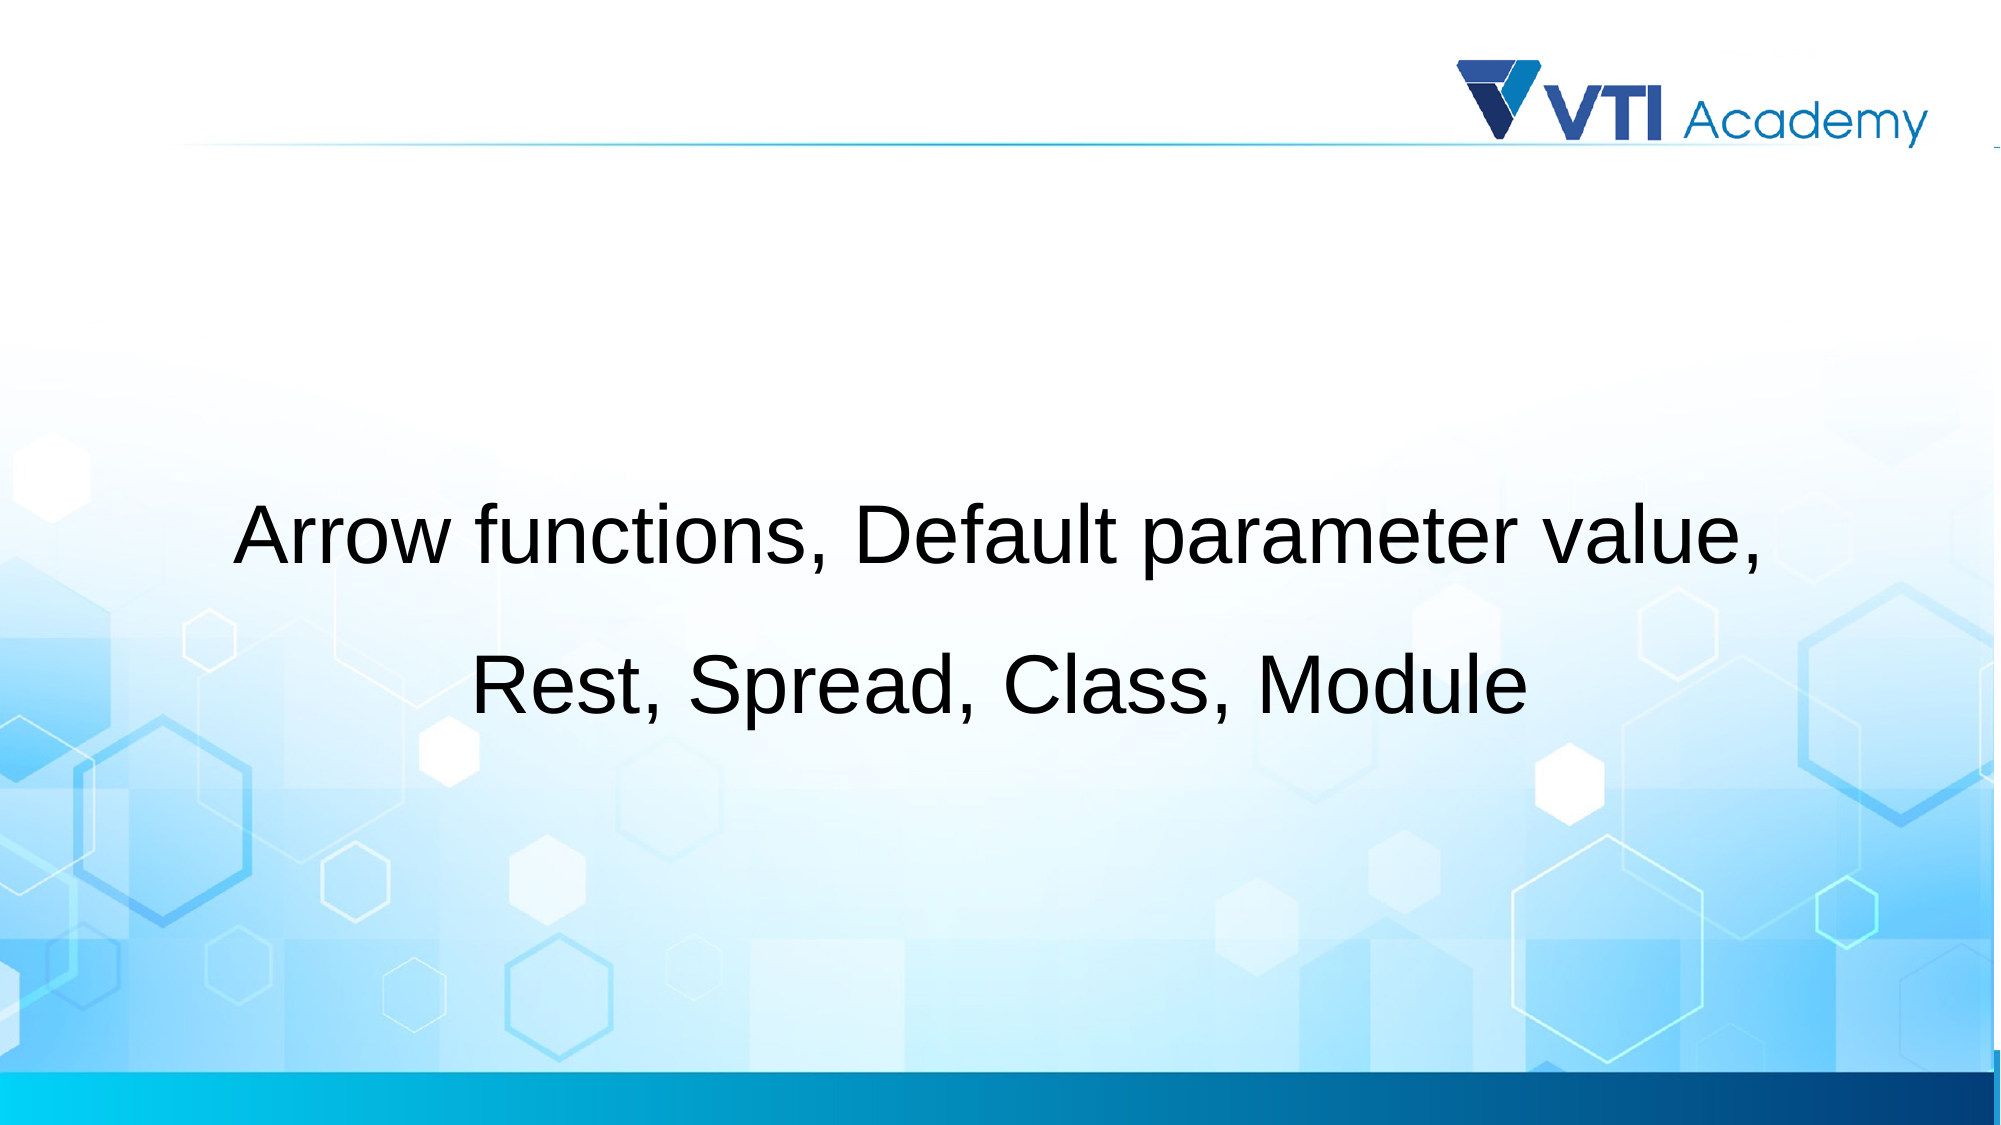

Arrow functions, Default parameter value,
Rest, Spread, Class, Module